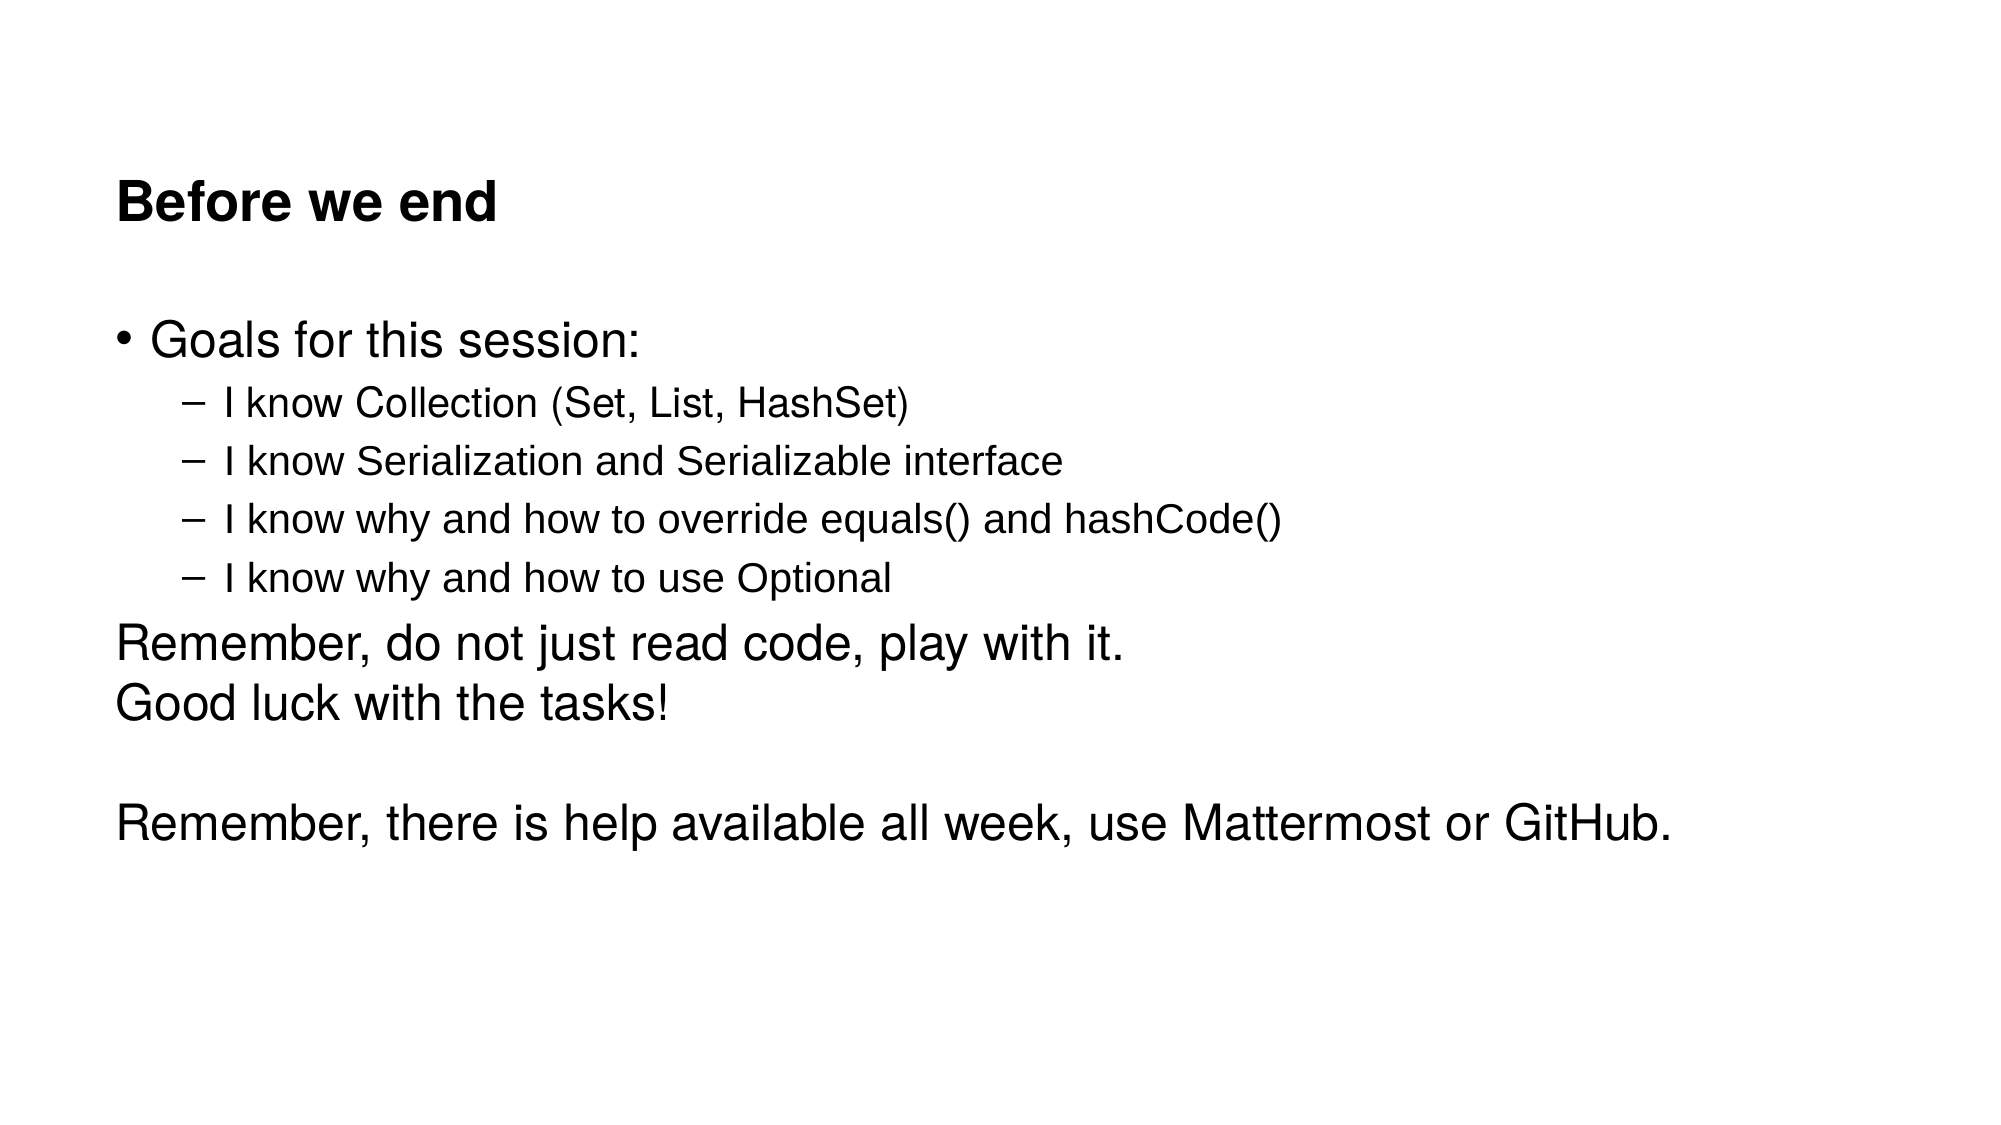

# Before we end
Goals for this session:
I know Collection (Set, List, HashSet)
I know Serialization and Serializable interface
I know why and how to override equals() and hashCode()
I know why and how to use Optional
Remember, do not just read code, play with it.
Good luck with the tasks!
Remember, there is help available all week, use Mattermost or GitHub.